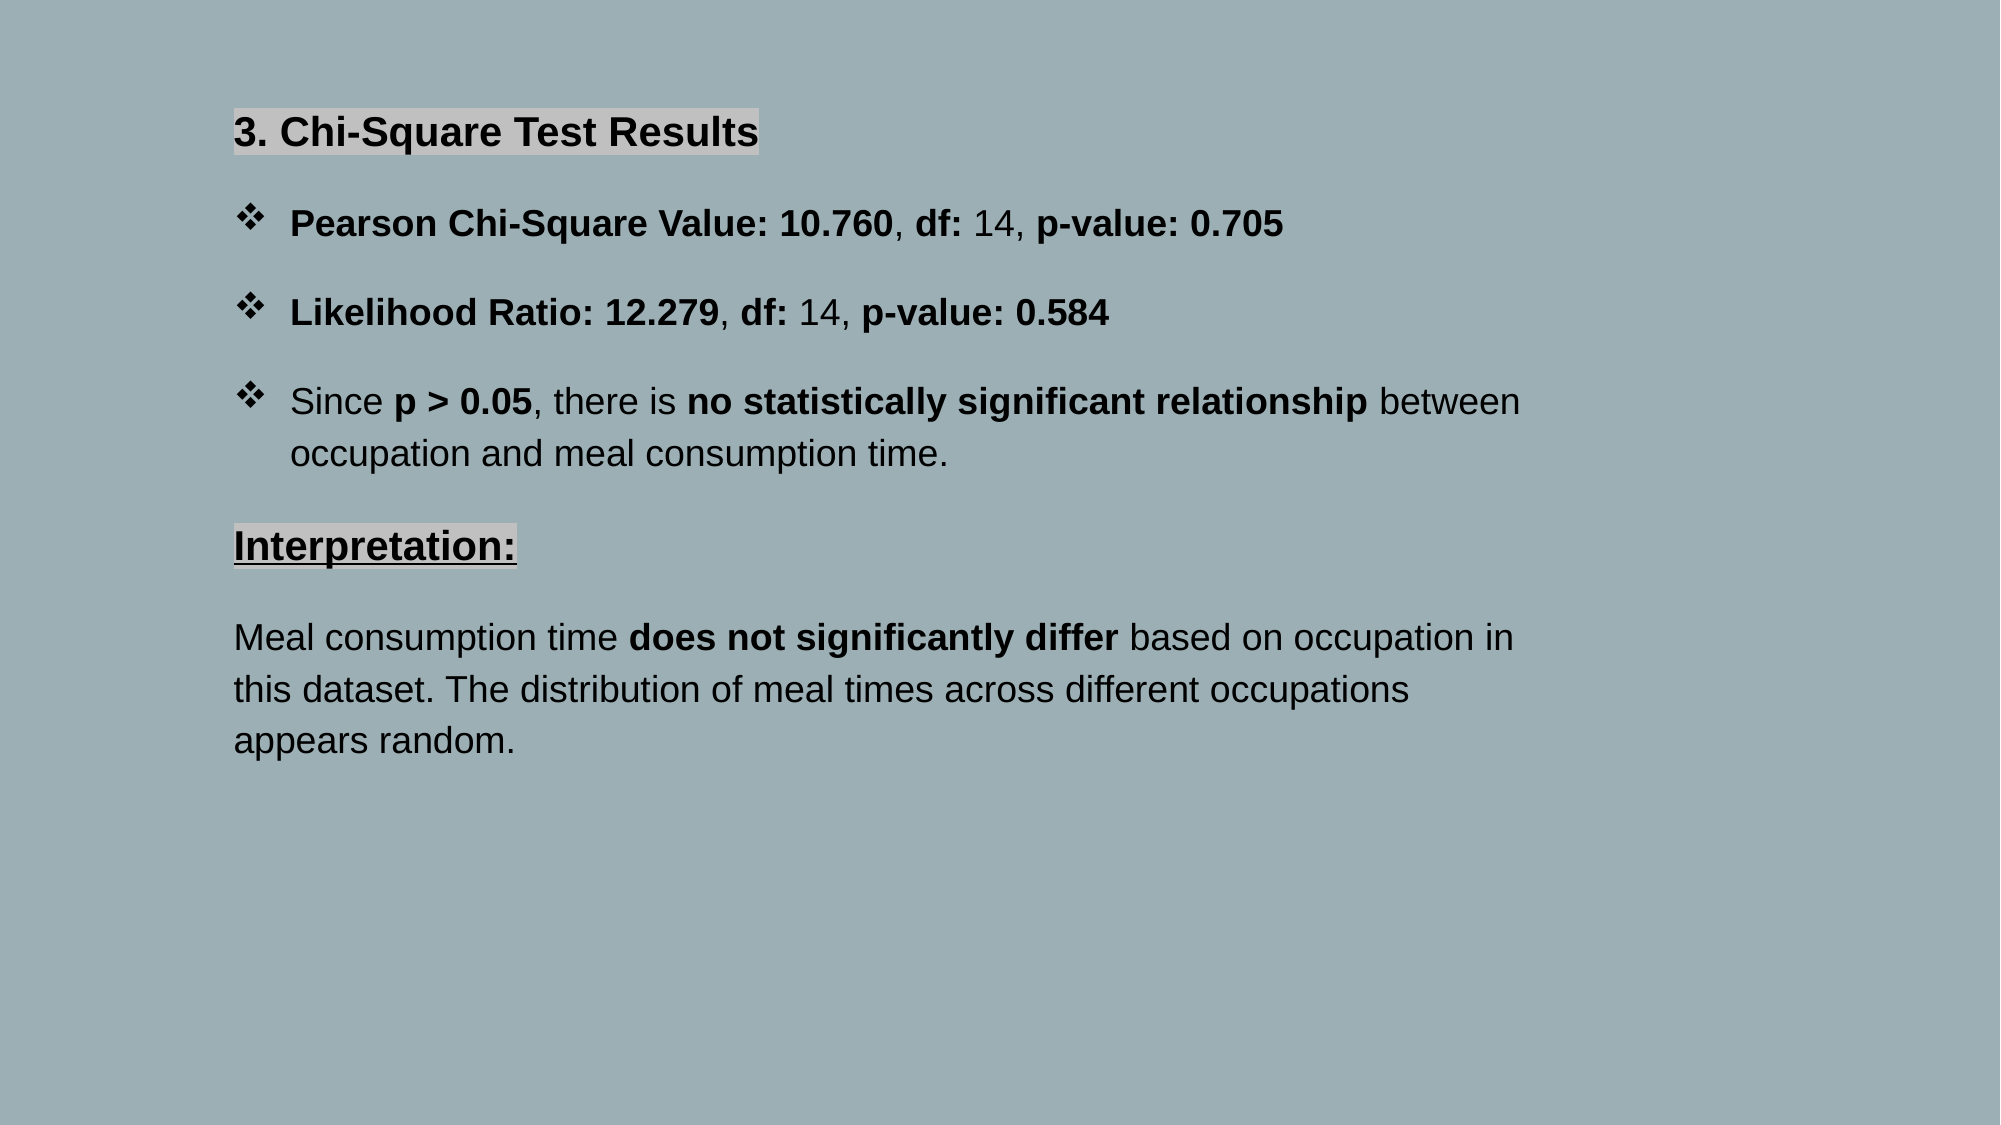

3. Chi-Square Test Results
Pearson Chi-Square Value: 10.760, df: 14, p-value: 0.705
Likelihood Ratio: 12.279, df: 14, p-value: 0.584
Since p > 0.05, there is no statistically significant relationship between occupation and meal consumption time.
Interpretation:
Meal consumption time does not significantly differ based on occupation in this dataset. The distribution of meal times across different occupations appears random.